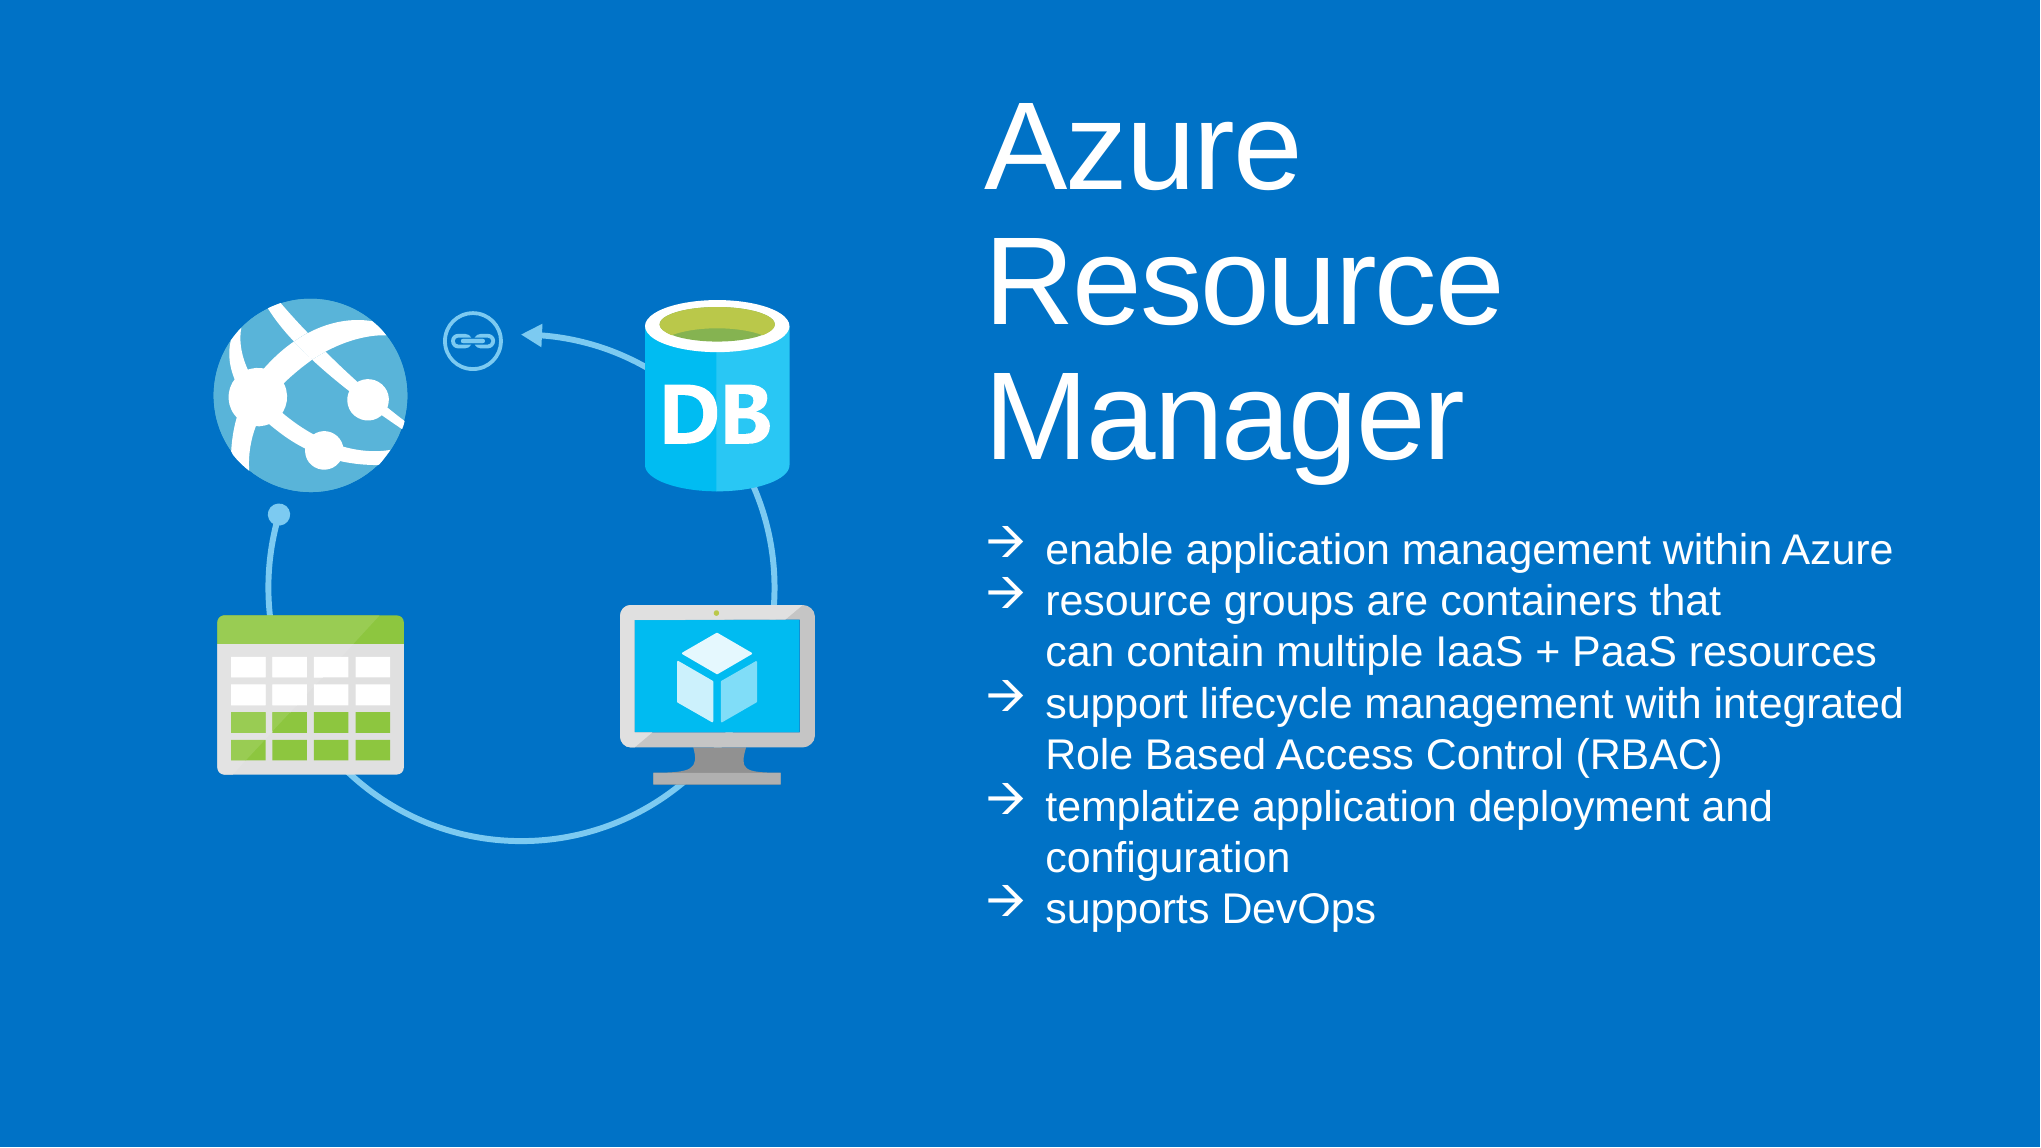

# Azure Resource Manager

enable application management within Azure
resource groups are containers that
can contain multiple IaaS + PaaS resources
support lifecycle management with integrated Role Based Access Control (RBAC)
templatize application deployment and configuration
supports DevOps